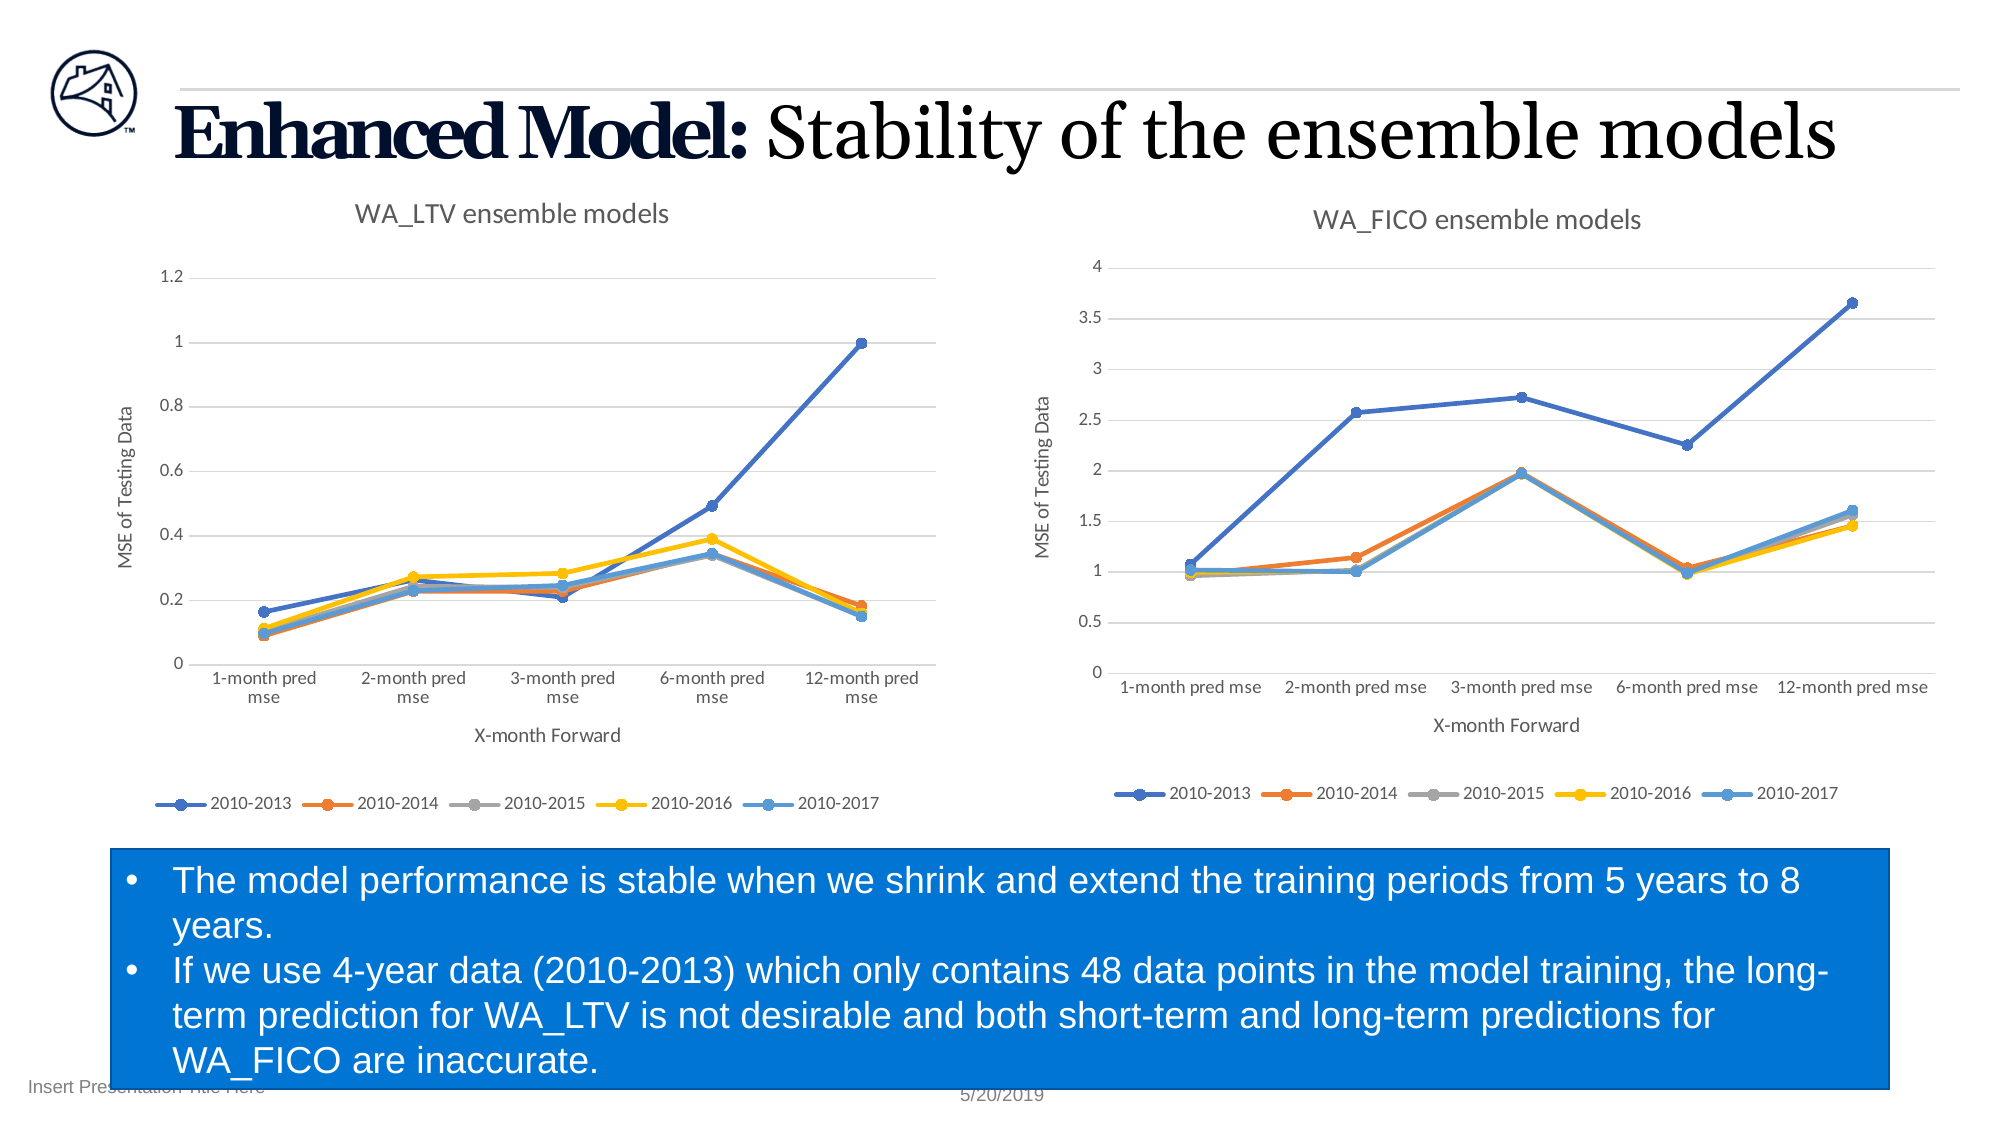

# Enhanced Model: Stability of the ensemble models

### Chart: WA_FICO ensemble models

| Category | 2010-2013 | 2010-2014 | 2010-2015 | 2010-2016 | 2010-2017 |
|---|---|---|---|---|---|
| 1-month pred mse | 1.078544 | 0.974418 | 0.9649149 | 0.9988815 | 1.022542 |
| 2-month pred mse | 2.574817 | 1.146234 | 1.02051 | 1.009638 | 1.004716 |
| 3-month pred mse | 2.725553 | 1.981513 | 1.972611 | 1.971351 | 1.972764 |
| 6-month pred mse | 2.255526 | 1.040923 | 0.984821 | 0.9817747 | 0.991828 |
| 12-month pred mse | 3.656615 | 1.458782 | 1.565615 | 1.45683 | 1.610622 |

### Chart: WA_LTV ensemble models

| Category | 2010-2013 | 2010-2014 | 2010-2015 | 2010-2016 | 2010-2017 |
|---|---|---|---|---|---|
| 1-month pred mse | 0.164333 | 0.0902077 | 0.104099 | 0.1128678 | 0.09745405 |
| 2-month pred mse | 0.2633294 | 0.2282384 | 0.2439396 | 0.2729615 | 0.2304042 |
| 3-month pred mse | 0.2098688 | 0.2283236 | 0.2404337 | 0.284144 | 0.2468896 |
| 6-month pred mse | 0.4931613 | 0.3453973 | 0.34039 | 0.390985 | 0.3460009 |
| 12-month pred mse | 0.9981295 | 0.1832556 | 0.1506163 | 0.1595437 | 0.1502575 |
The model performance is stable when we shrink and extend the training periods from 5 years to 8 years.
If we use 4-year data (2010-2013) which only contains 48 data points in the model training, the long-term prediction for WA_LTV is not desirable and both short-term and long-term predictions for WA_FICO are inaccurate.
Insert Presentation Title Here